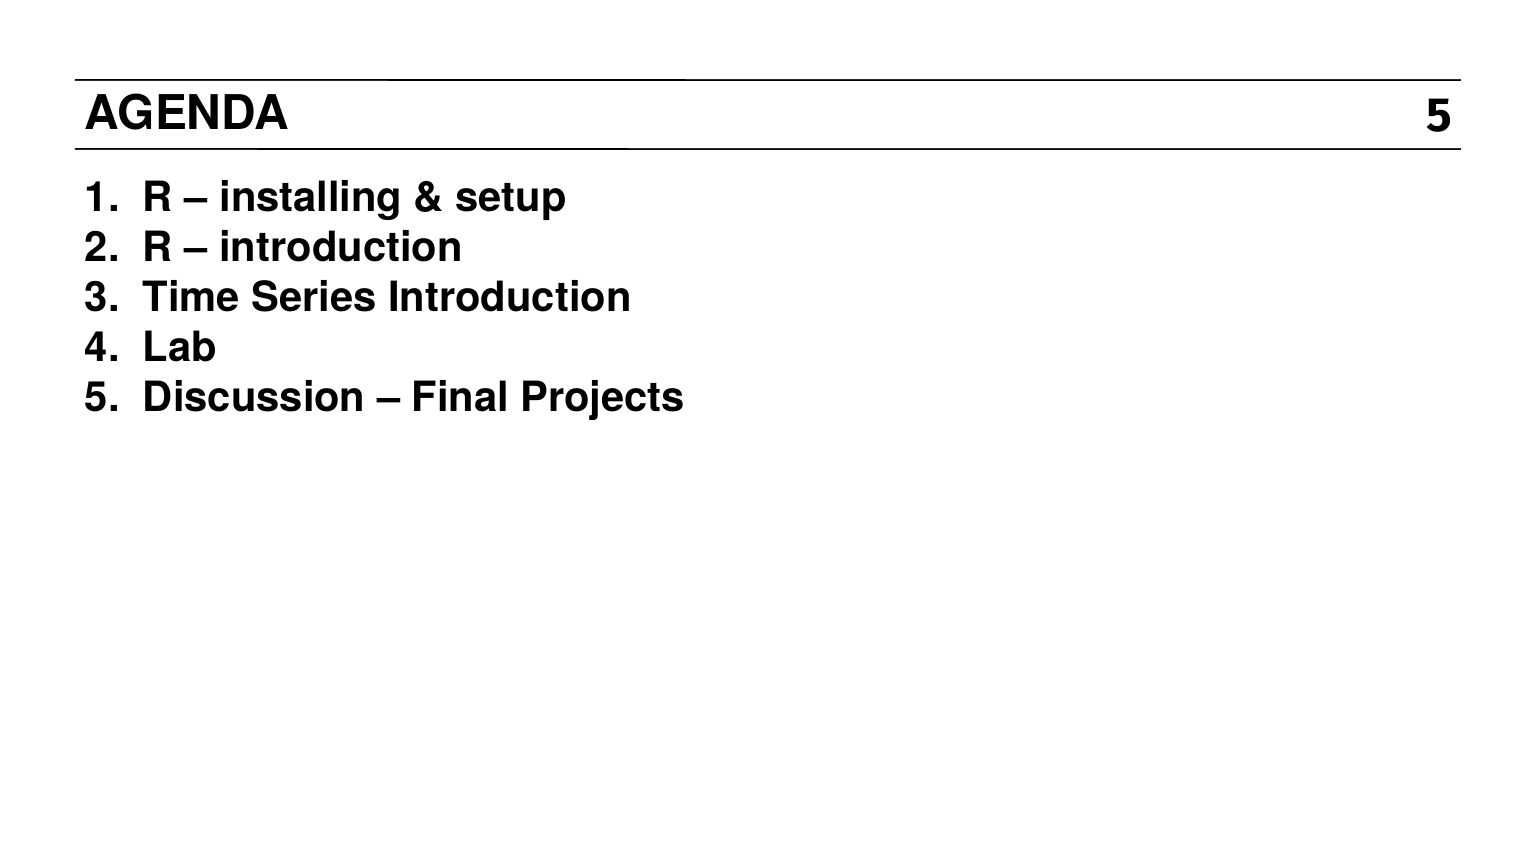

# AGENDA
5

R – installing & setup
R – introduction
Time Series Introduction
Lab
Discussion – Final Projects